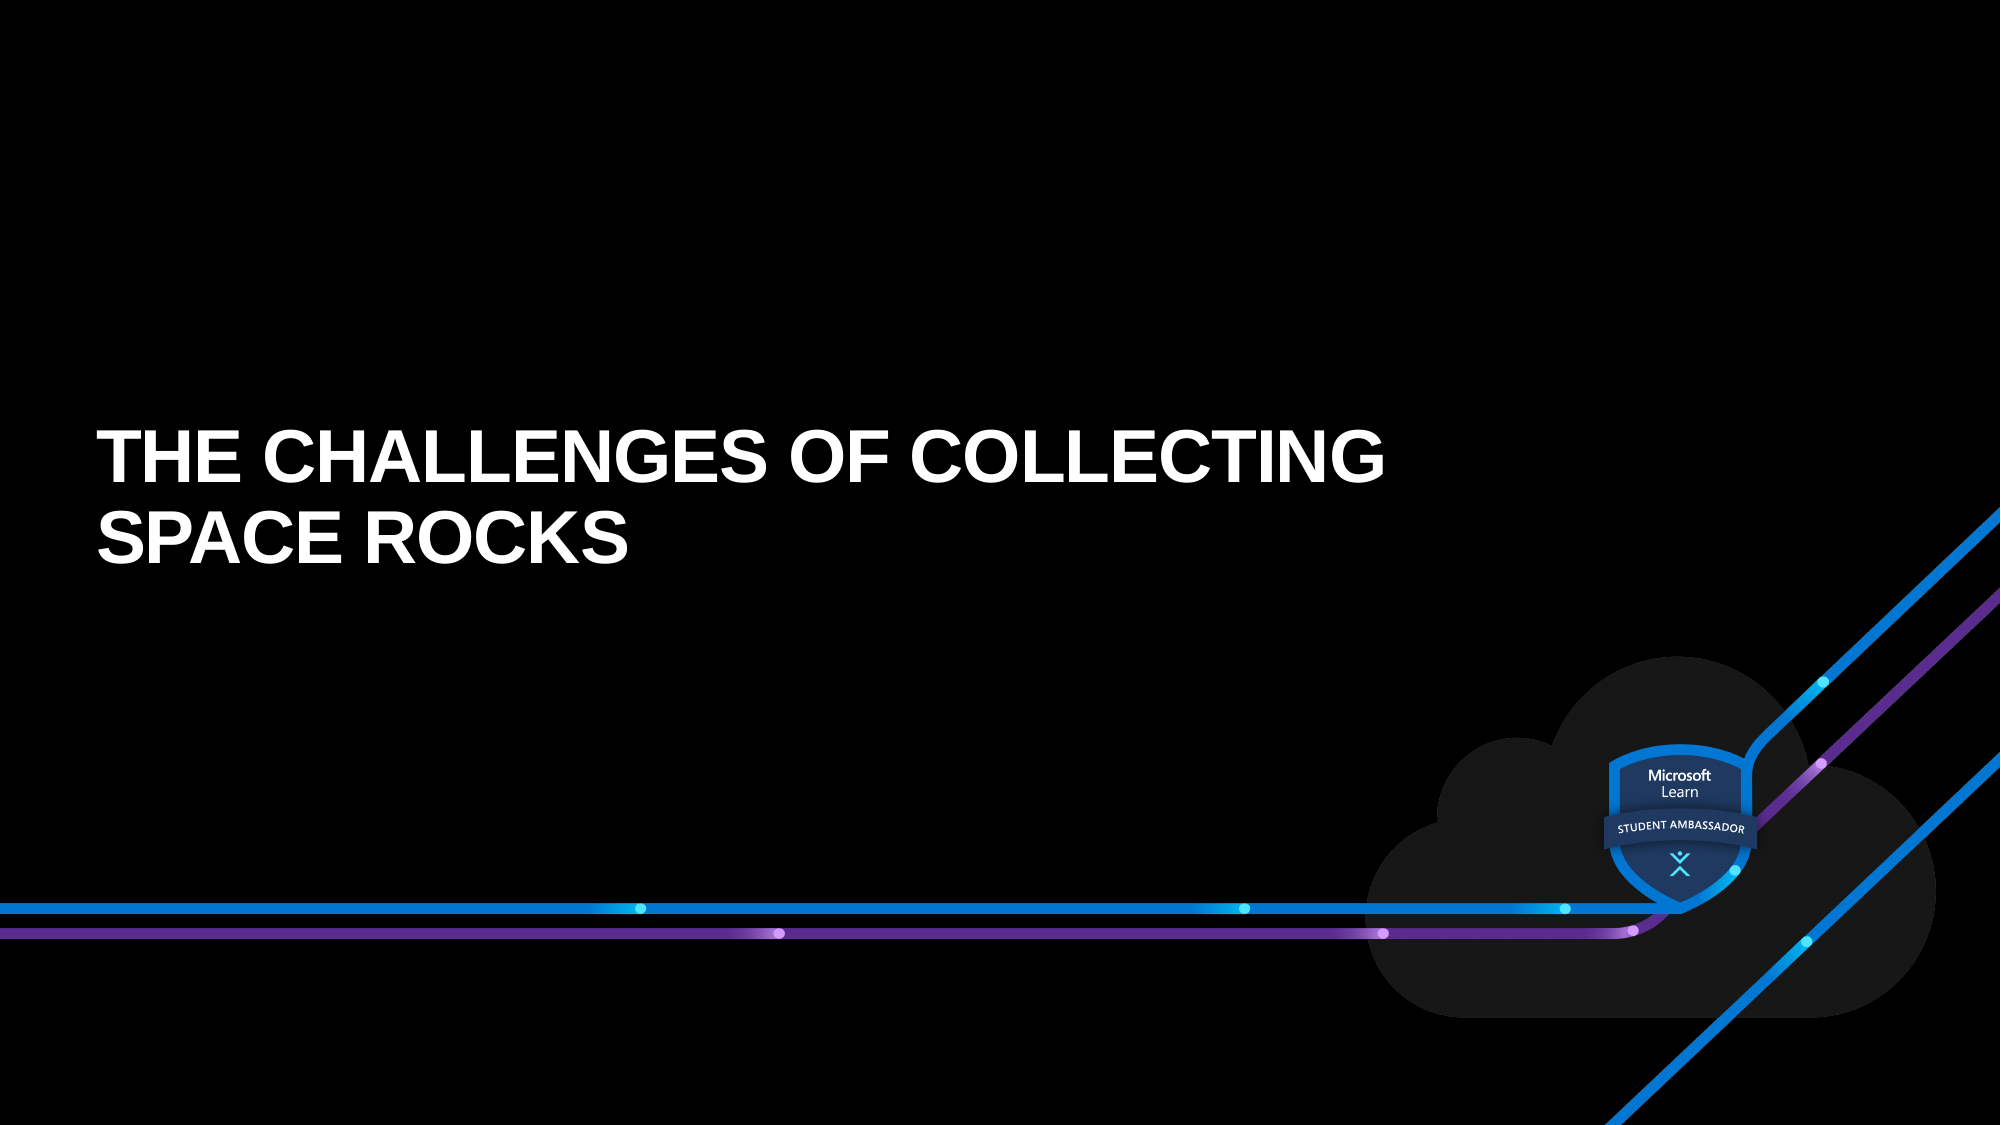

# The challenges of collecting space rocks